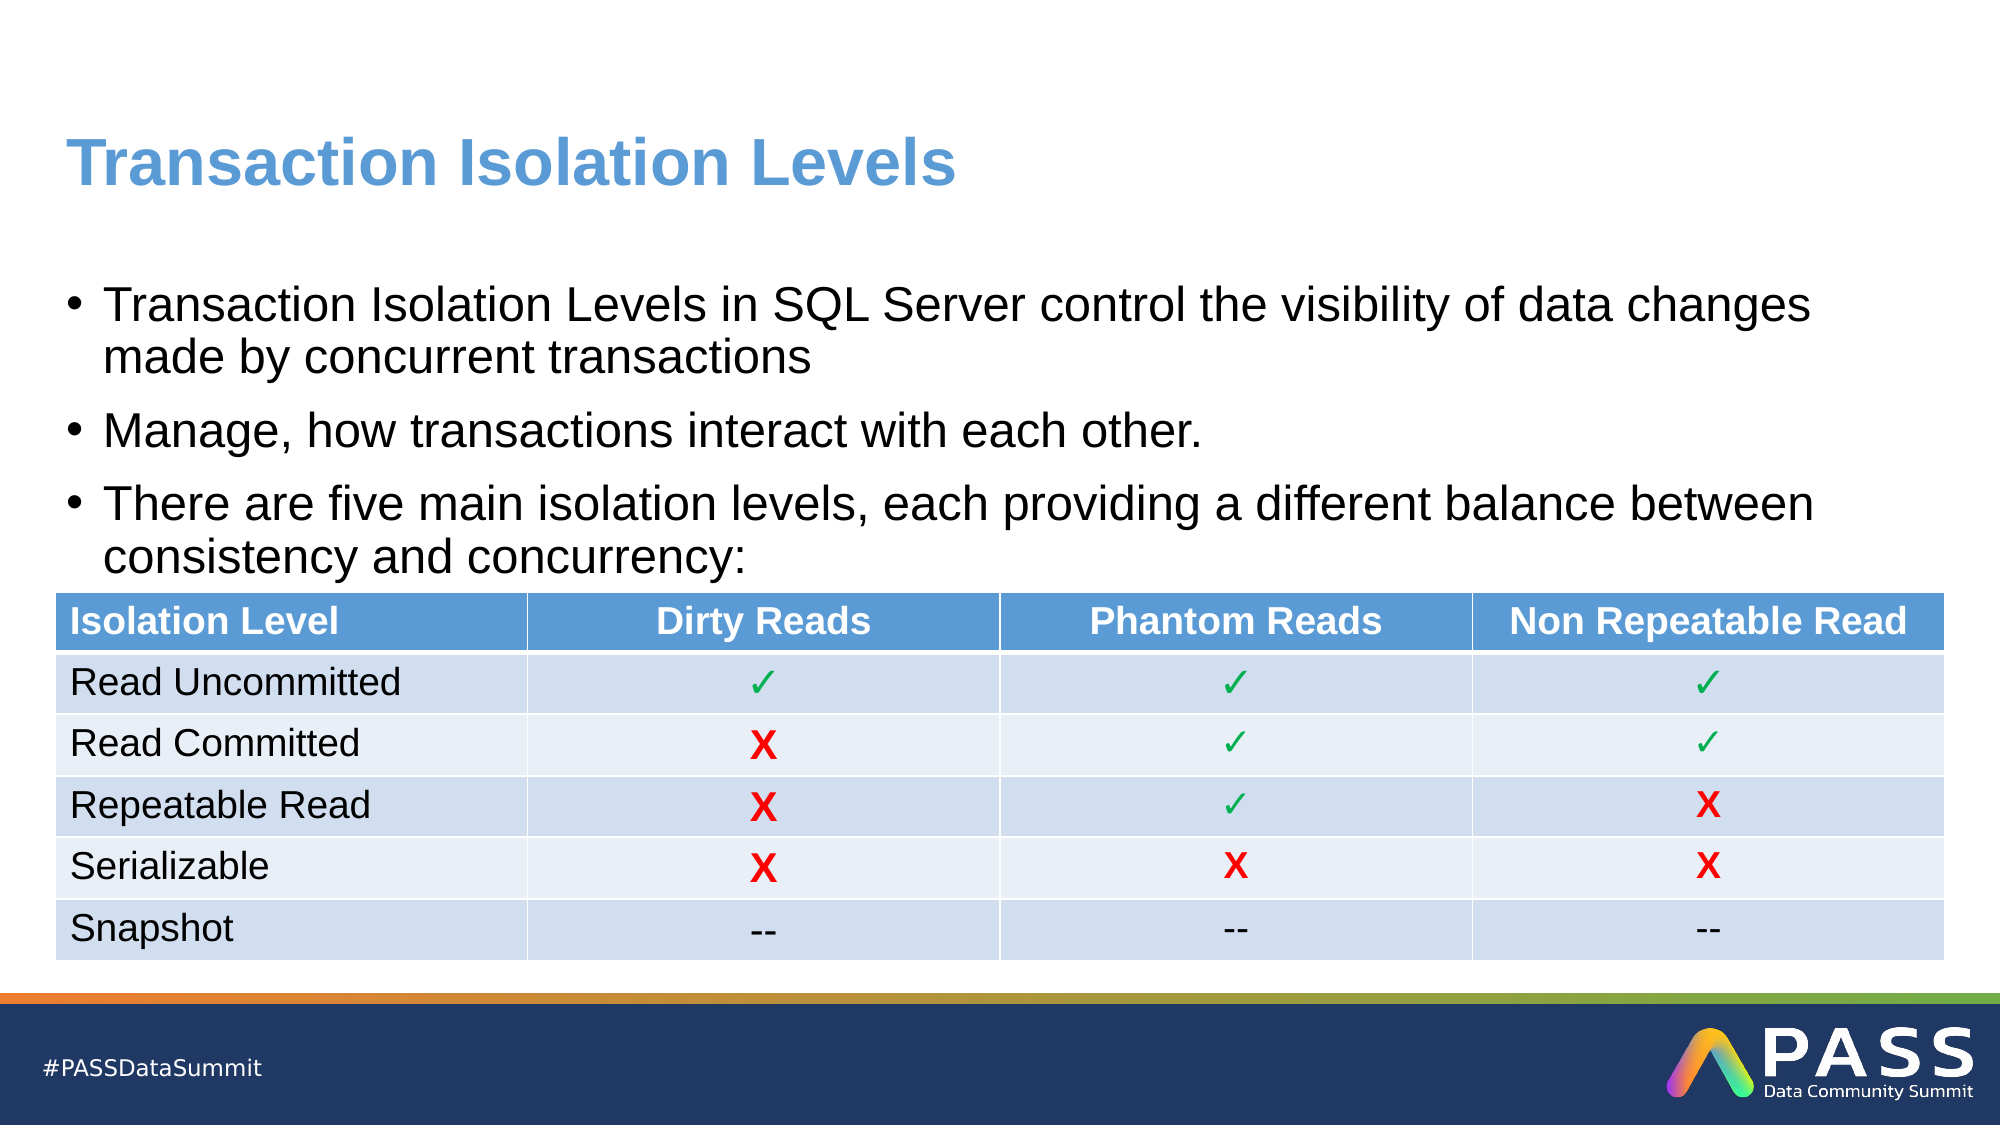

# Transaction Isolation Levels
Transaction Isolation Levels in SQL Server control the visibility of data changes made by concurrent transactions
Manage, how transactions interact with each other.
There are five main isolation levels, each providing a different balance between consistency and concurrency:
| Isolation Level | Dirty Reads | Phantom Reads | Non Repeatable Read |
| --- | --- | --- | --- |
| Read Uncommitted | ✓ | ✓ | ✓ |
| Read Committed | X | ✓ | ✓ |
| Repeatable Read | X | ✓ | X |
| Serializable | X | X | X |
| Snapshot | -- | -- | -- |